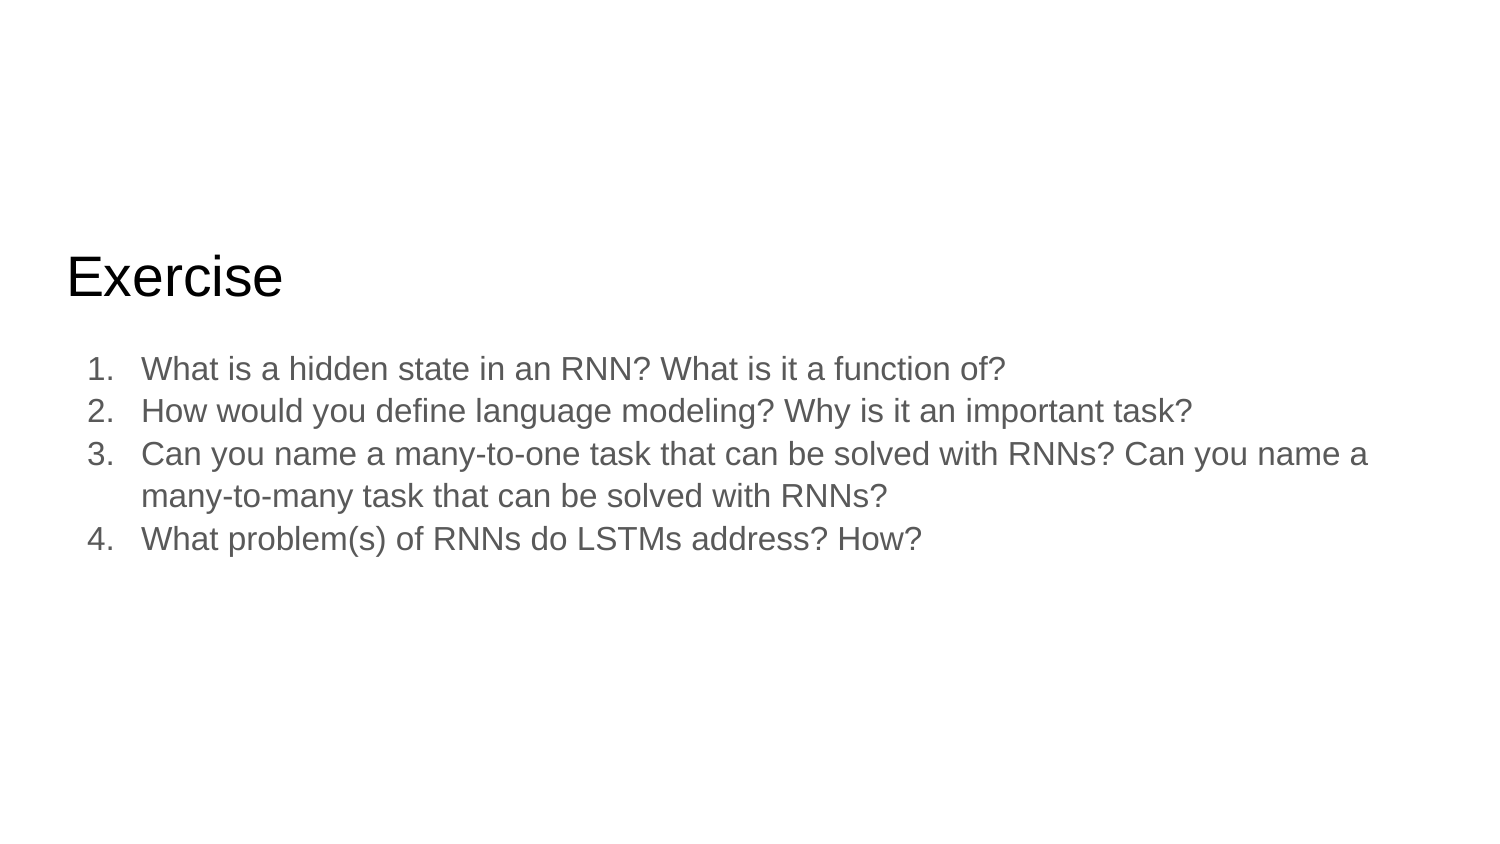

# Exercise
What is a hidden state in an RNN? What is it a function of?
How would you define language modeling? Why is it an important task?
Can you name a many-to-one task that can be solved with RNNs? Can you name a many-to-many task that can be solved with RNNs?
What problem(s) of RNNs do LSTMs address? How?